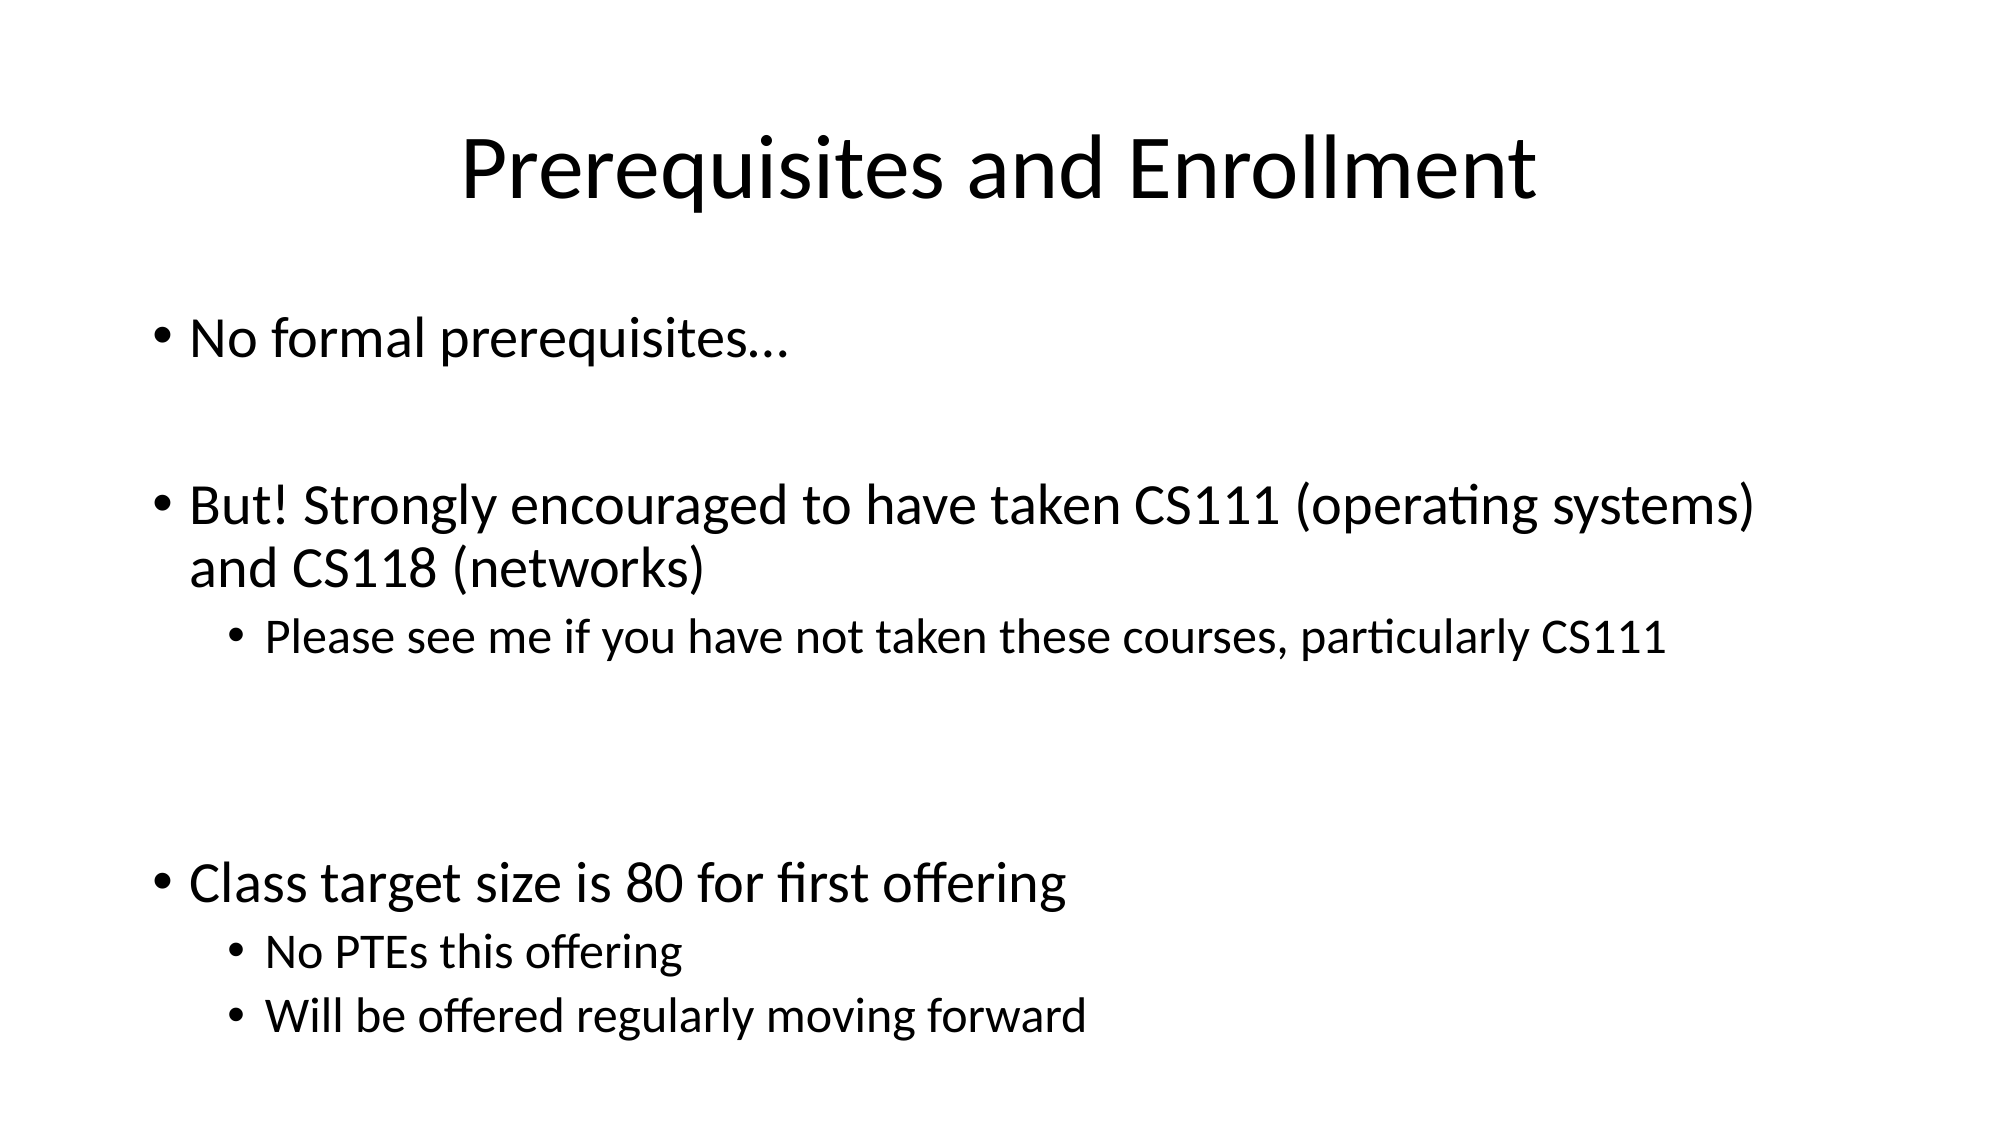

# Prerequisites and Enrollment
No formal prerequisites…

But! Strongly encouraged to have taken CS111 (operating systems) and CS118 (networks)
Please see me if you have not taken these courses, particularly CS111

Class target size is 80 for first offering
No PTEs this offering
Will be offered regularly moving forward